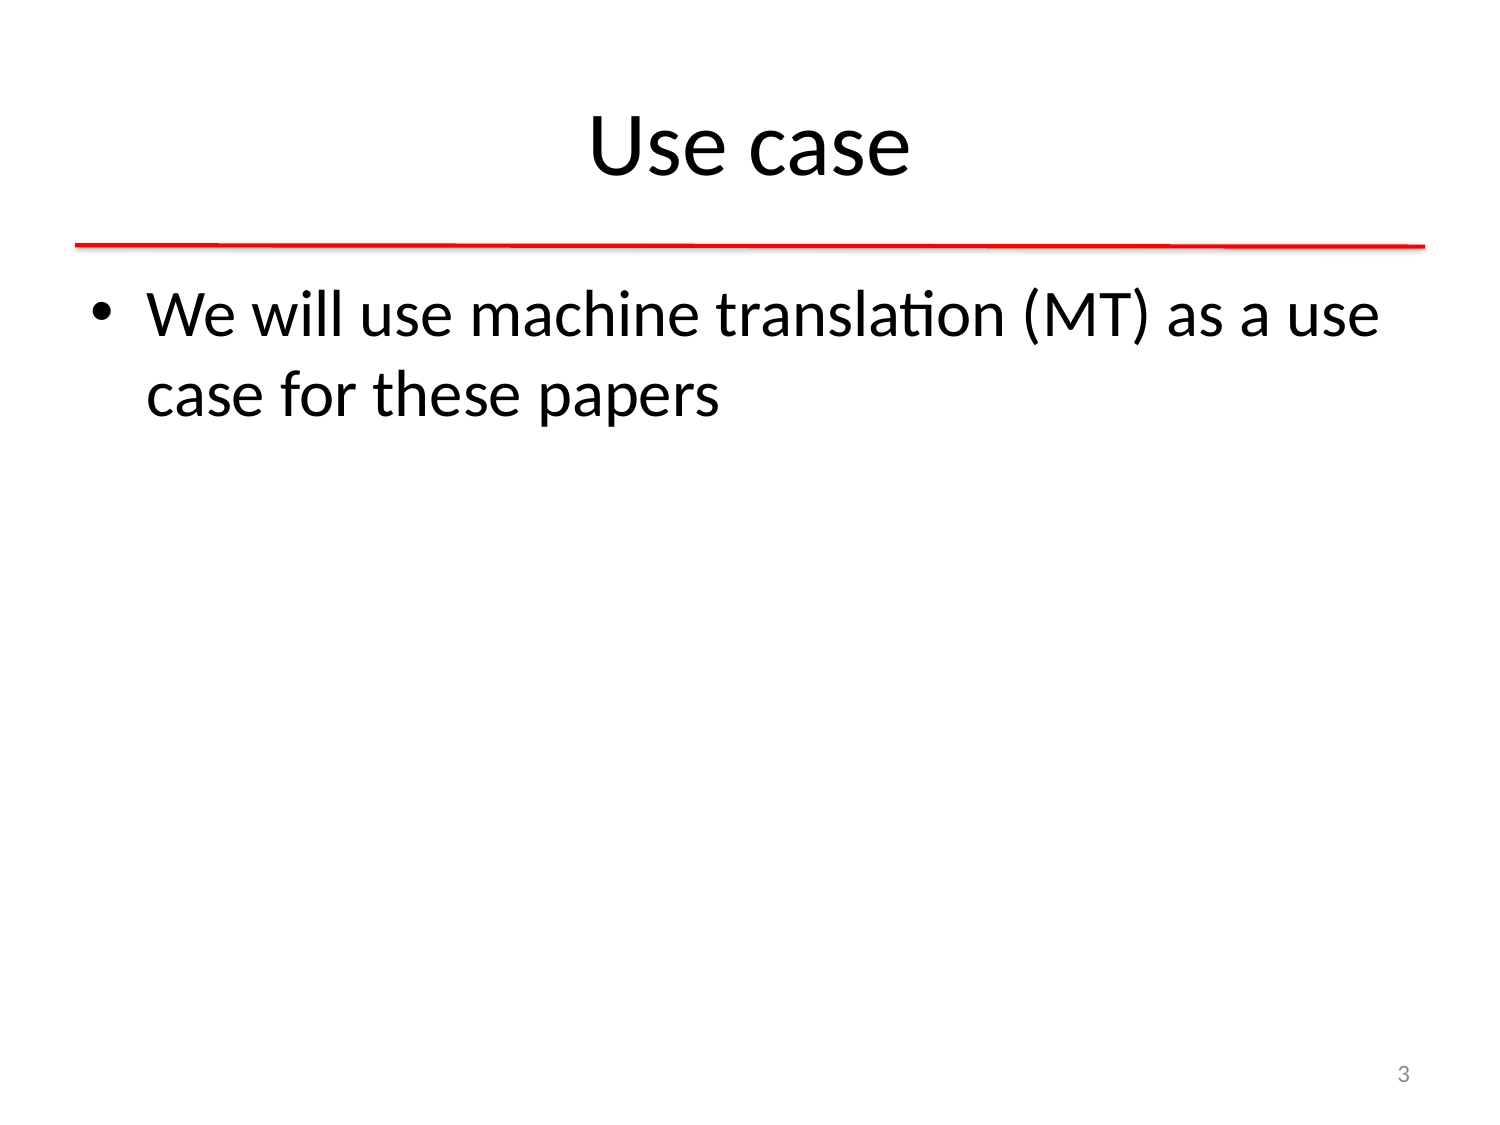

# Use case
We will use machine translation (MT) as a use case for these papers
3